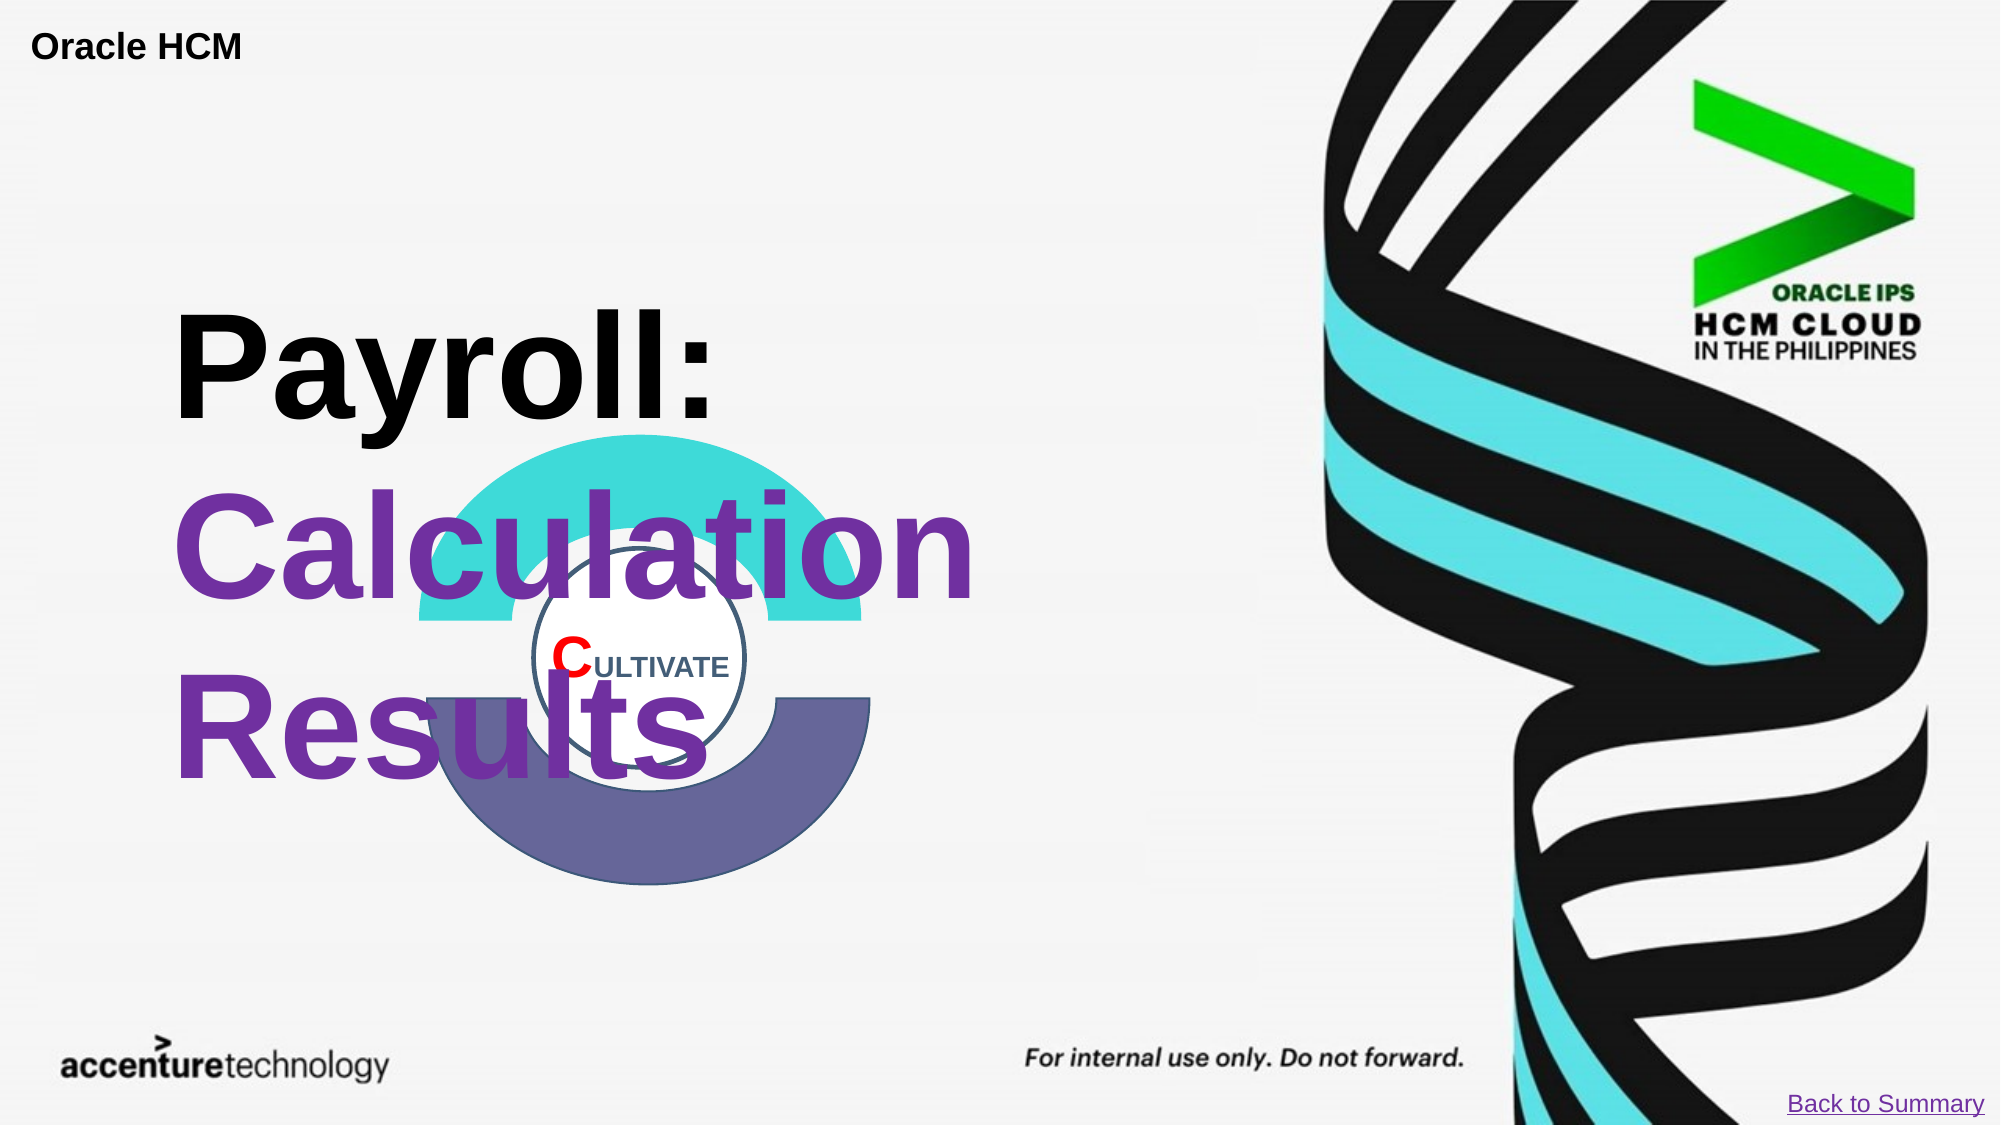

Oracle HCM
Payroll: Calculation Results
Back to Summary